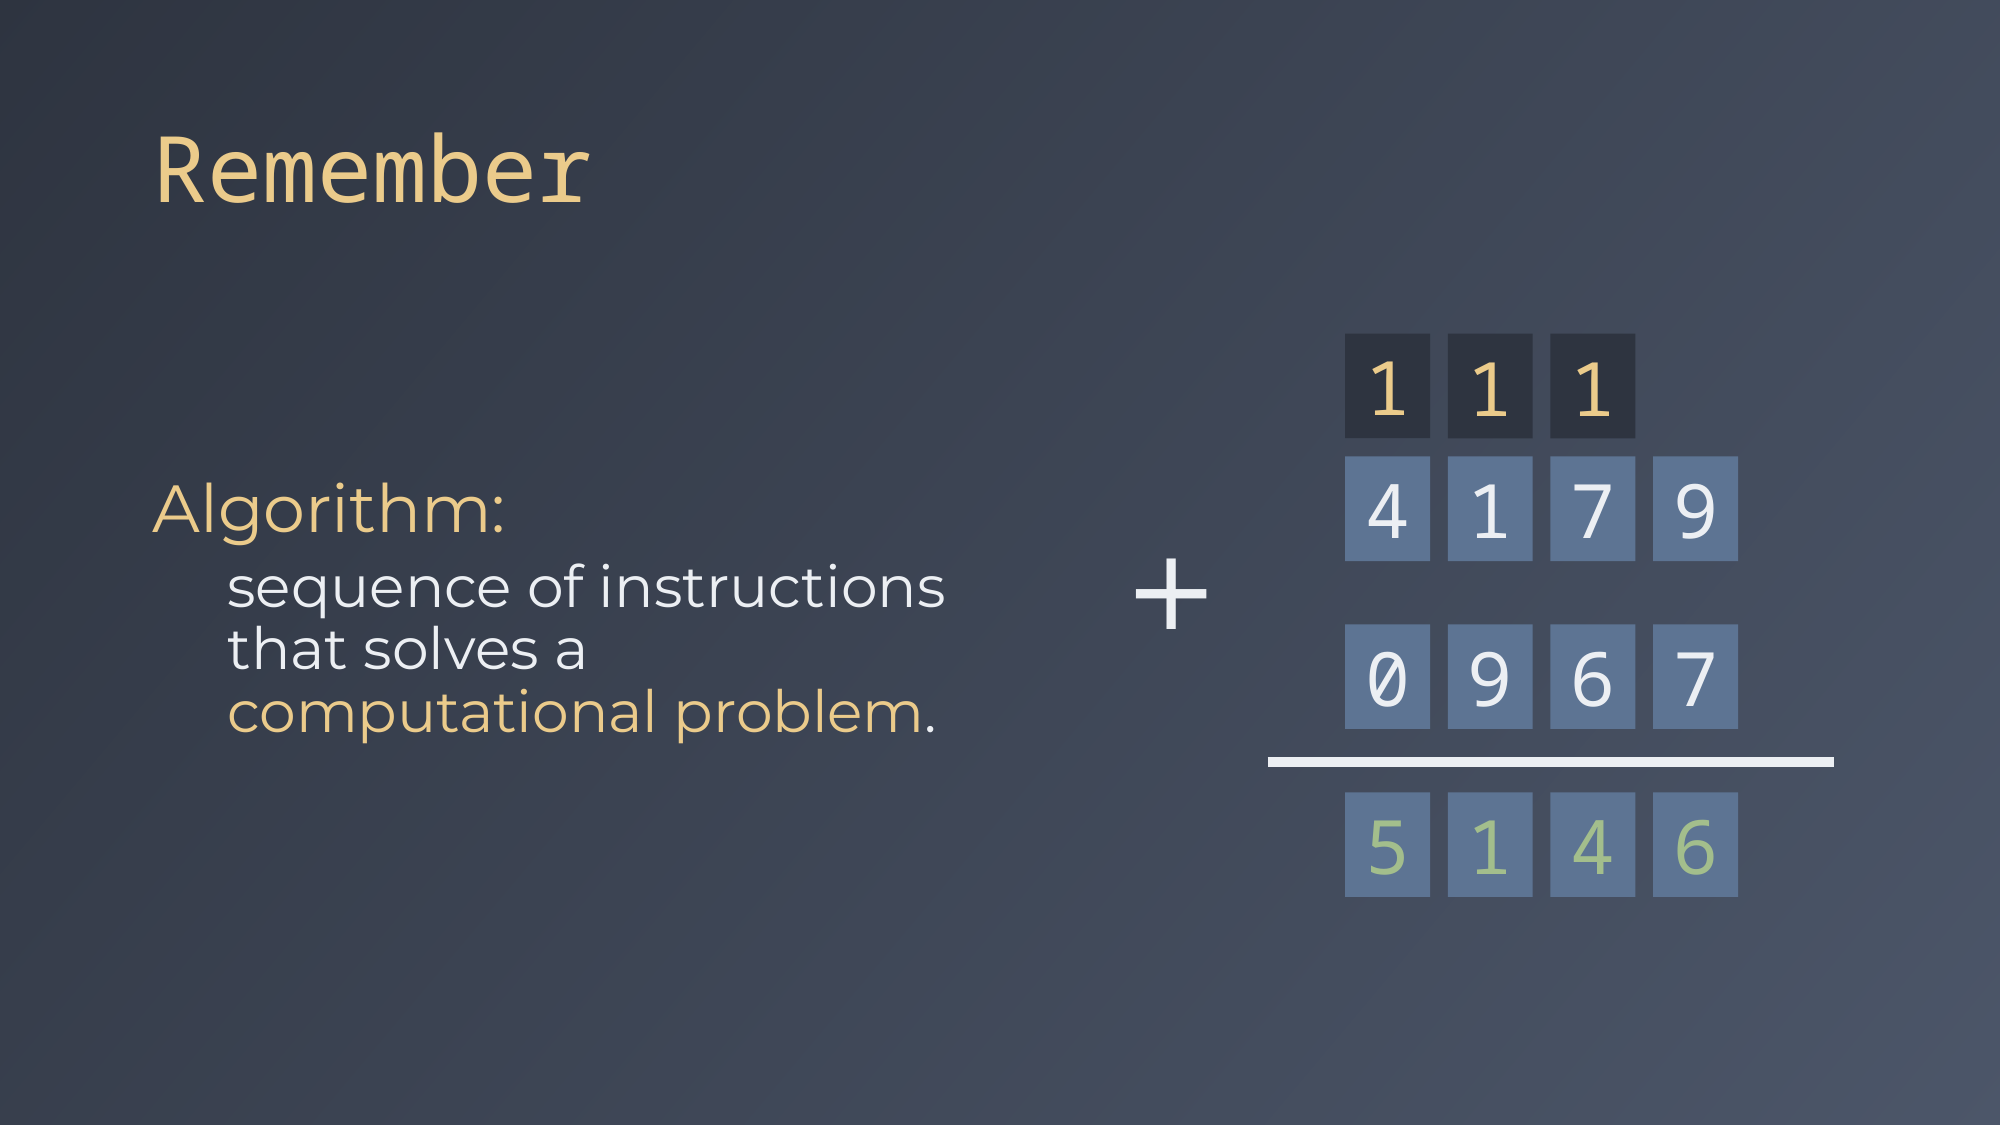

# Remember
Algorithm:
sequence of instructions that solves a computational problem.

1
1
1
4
1
7
9
+
0
9
6
7
5
1
4
6